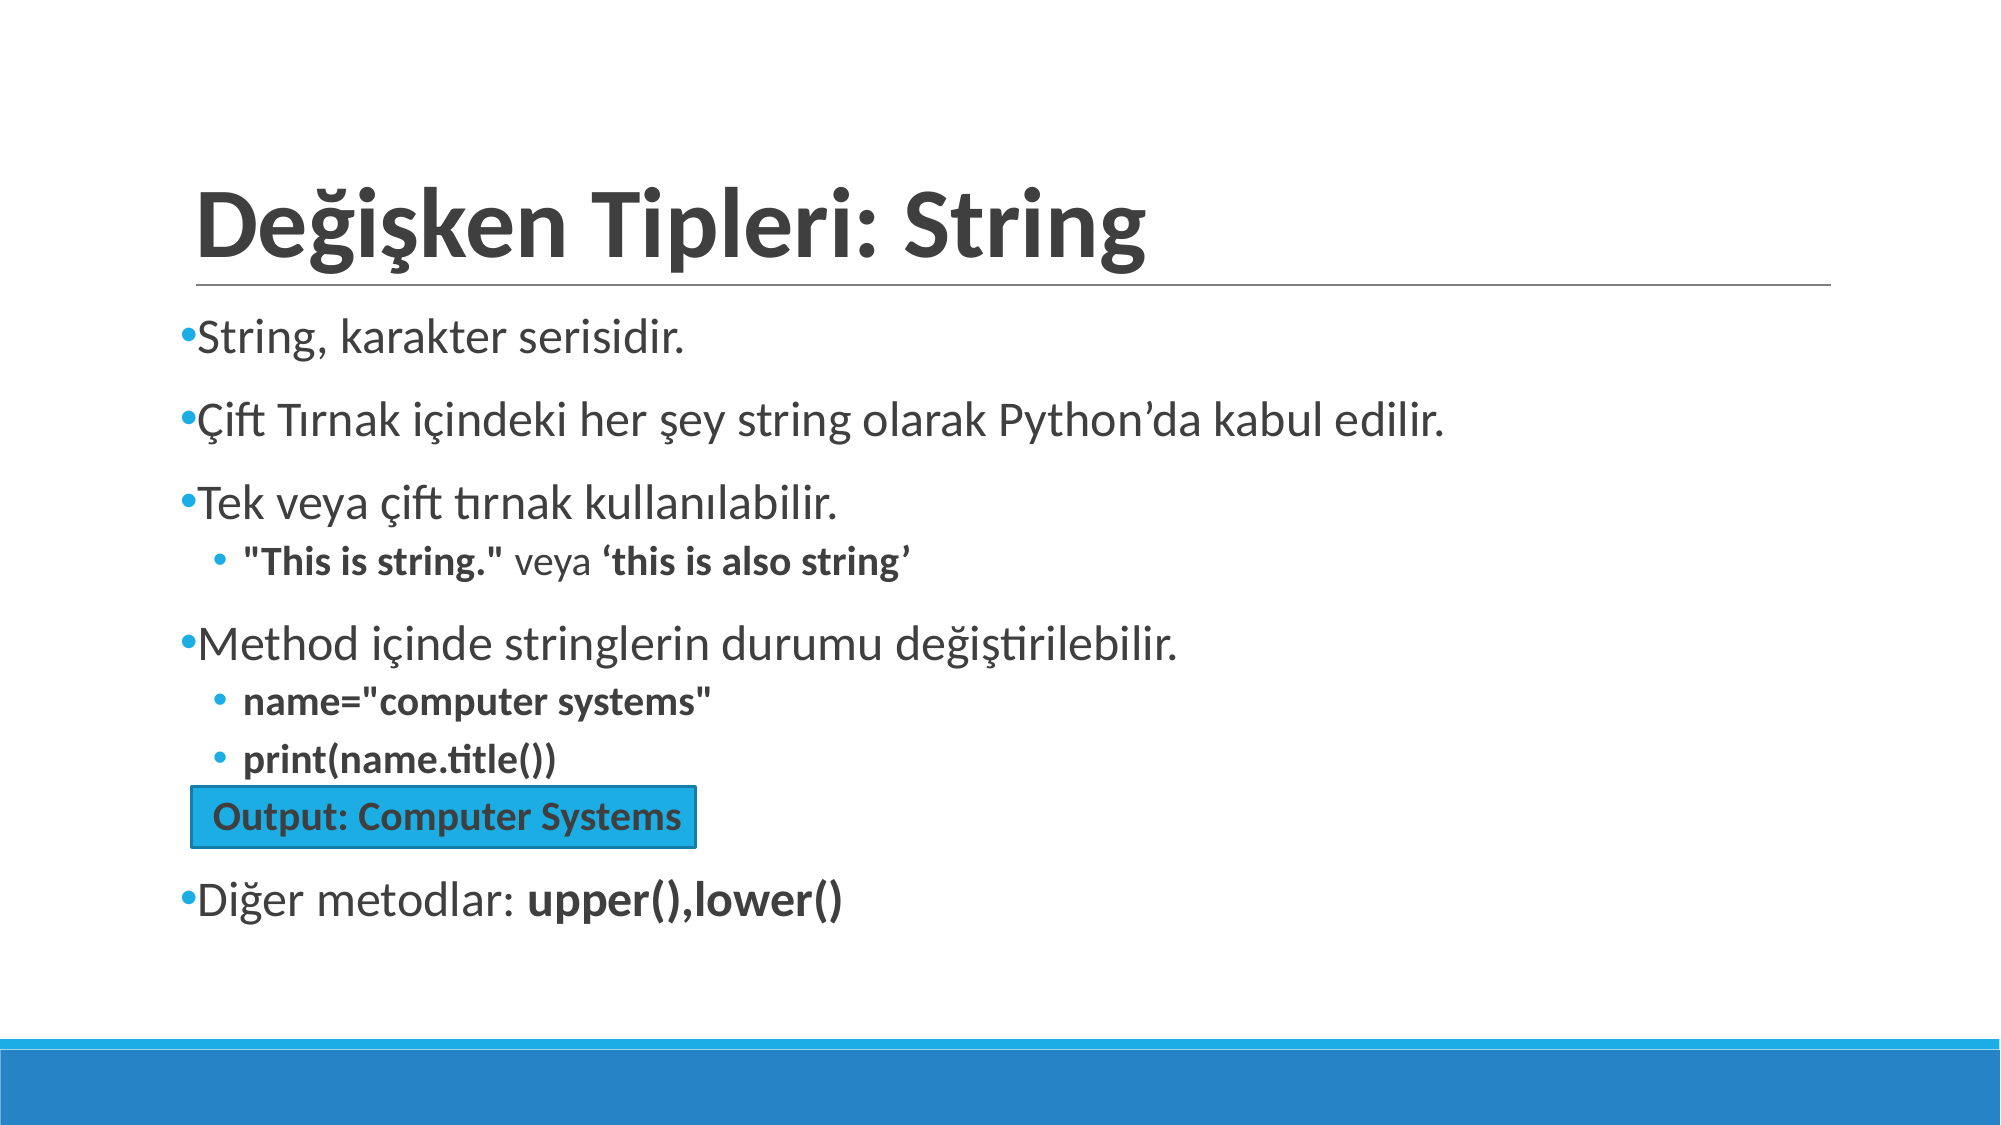

# Değişken Tipleri: String
String, karakter serisidir.
Çift Tırnak içindeki her şey string olarak Python’da kabul edilir.
Tek veya çift tırnak kullanılabilir.
"This is string." veya ‘this is also string’
Method içinde stringlerin durumu değiştirilebilir.
name="computer systems"
print(name.title())
Output: Computer Systems
Diğer metodlar: upper(),lower()